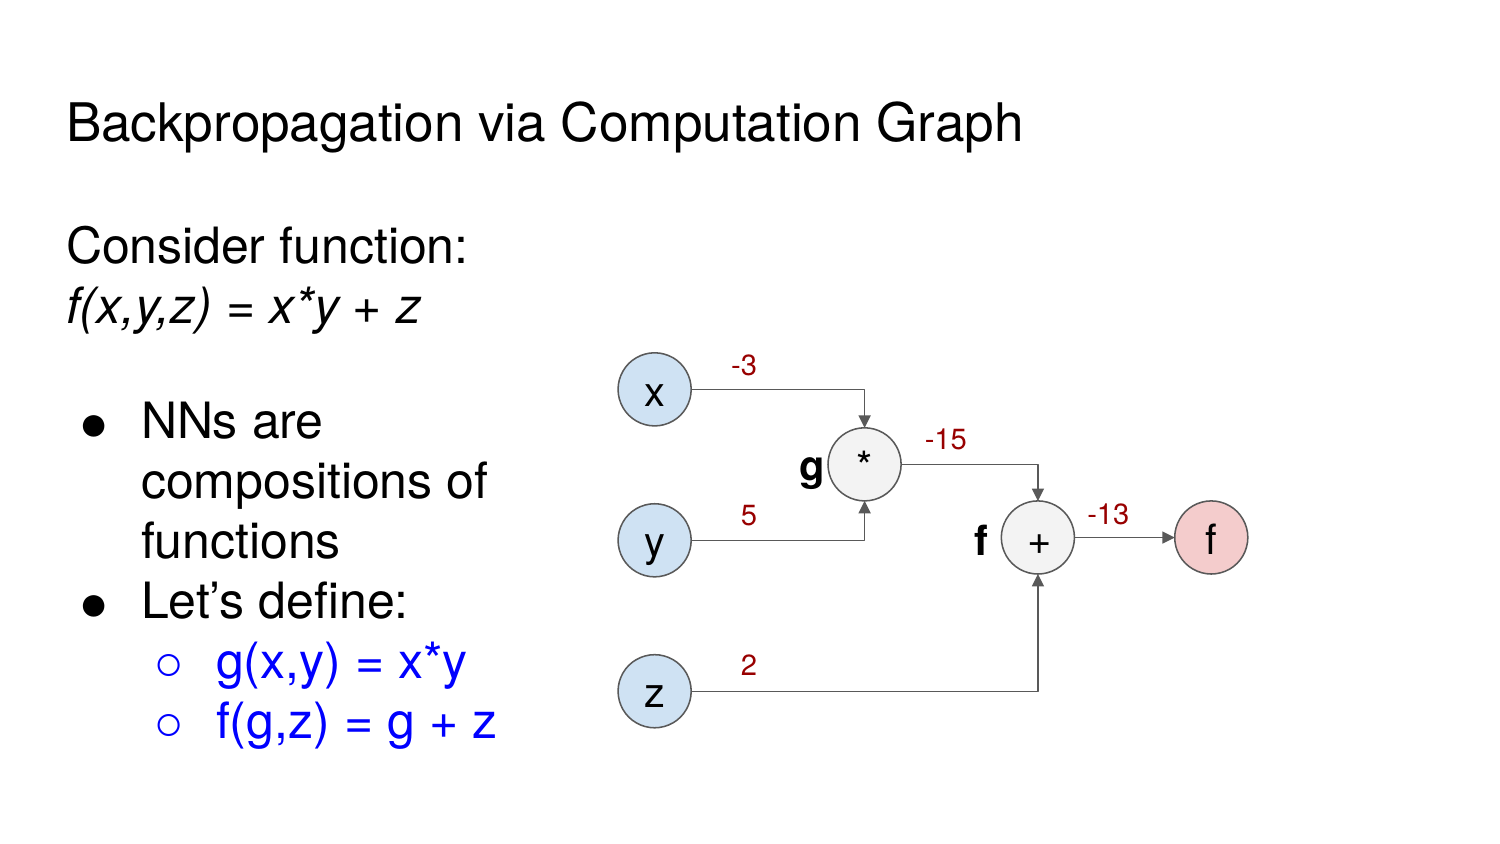

# Backpropagation via Computation Graph
Consider function:
f(x,y,z) = x*y + z
-3
x
NNs are compositions of functions
Let’s define:
g(x,y) = x*y
f(g,z) = g + z
-15
g
*
-13
5
f
+
f
y
2
z